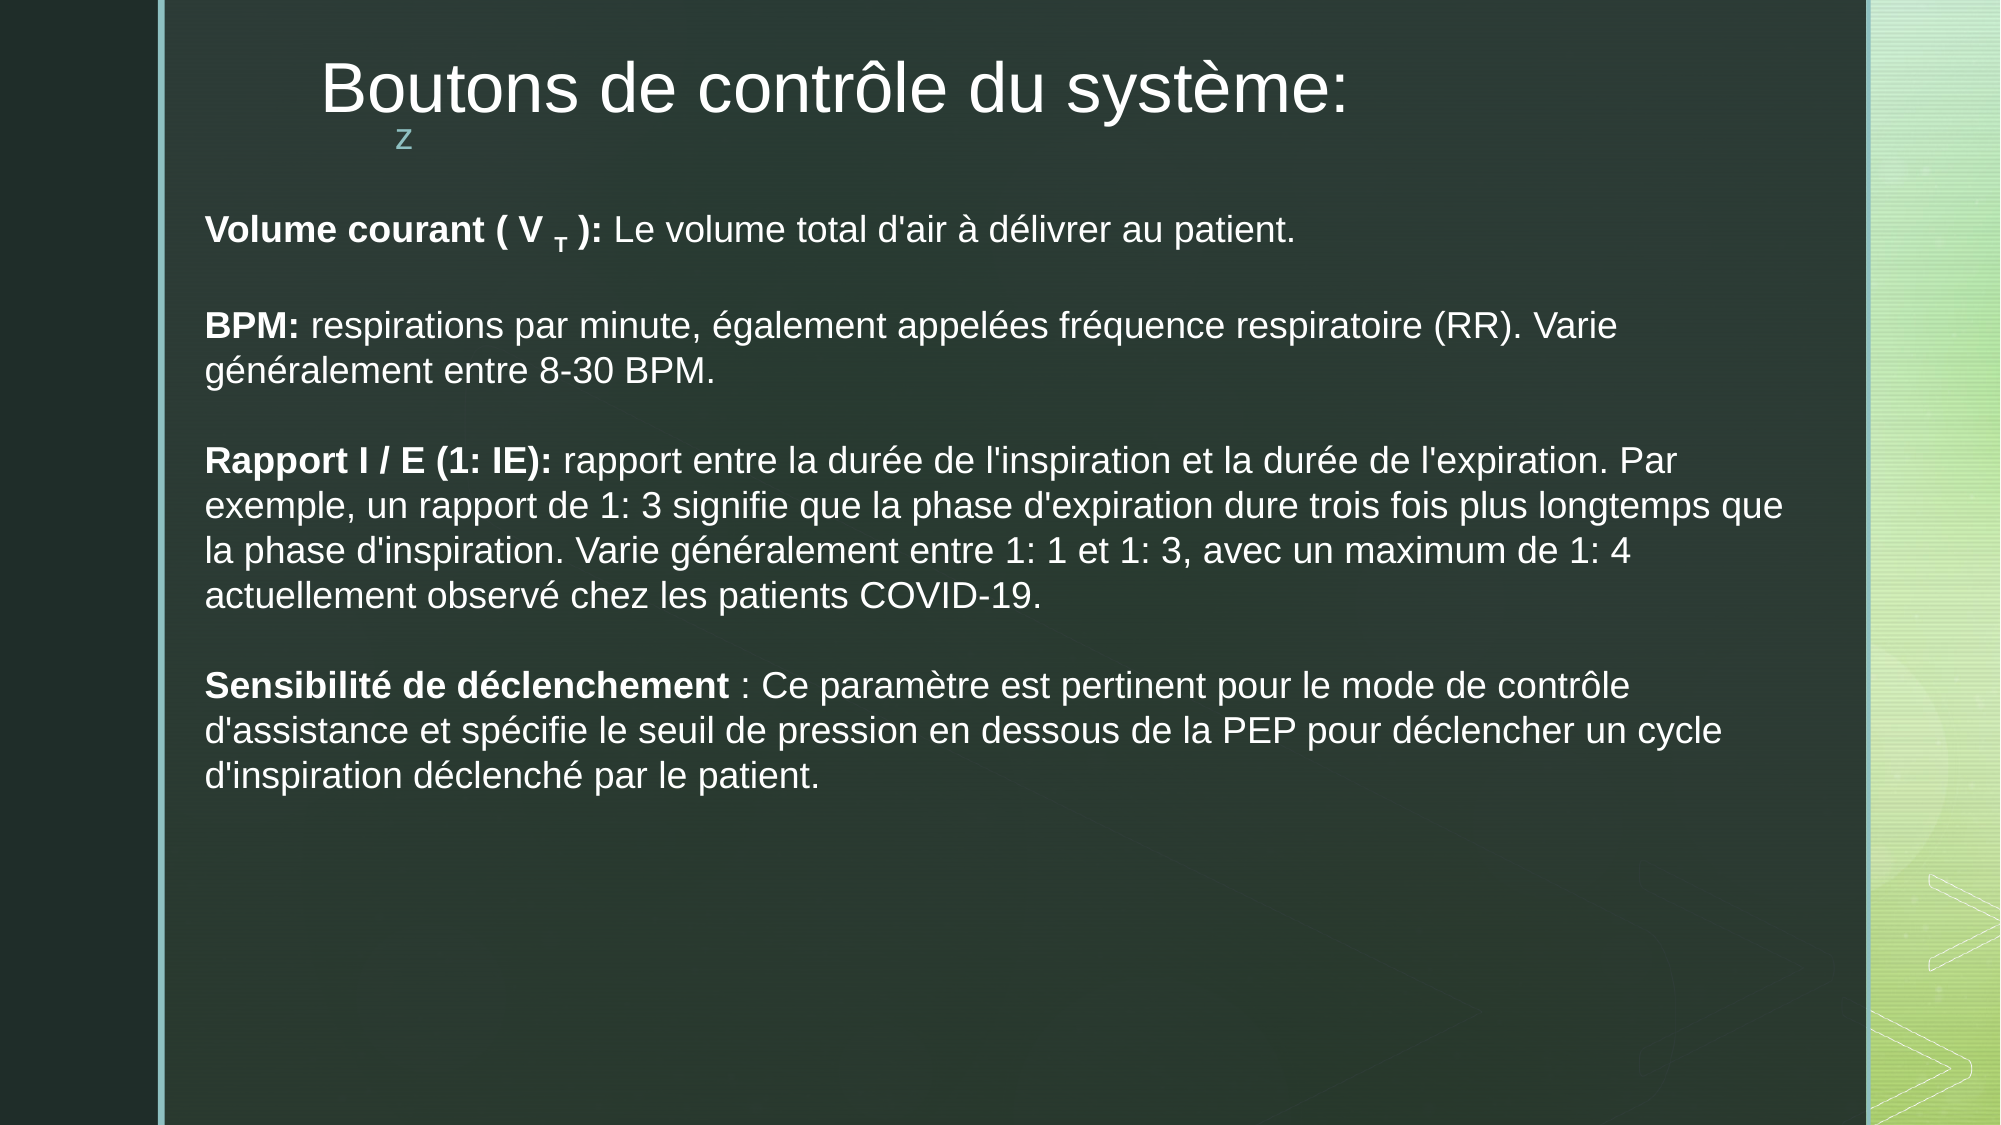

# Boutons de contrôle du système:
Volume courant ( V T ): Le volume total d'air à délivrer au patient.

BPM: respirations par minute, également appelées fréquence respiratoire (RR). Varie généralement entre 8-30 BPM.

Rapport I / E (1: IE): rapport entre la durée de l'inspiration et la durée de l'expiration. Par exemple, un rapport de 1: 3 signifie que la phase d'expiration dure trois fois plus longtemps que la phase d'inspiration. Varie généralement entre 1: 1 et 1: 3, avec un maximum de 1: 4 actuellement observé chez les patients COVID-19.

Sensibilité de déclenchement : Ce paramètre est pertinent pour le mode de contrôle d'assistance et spécifie le seuil de pression en dessous de la PEP pour déclencher un cycle d'inspiration déclenché par le patient.